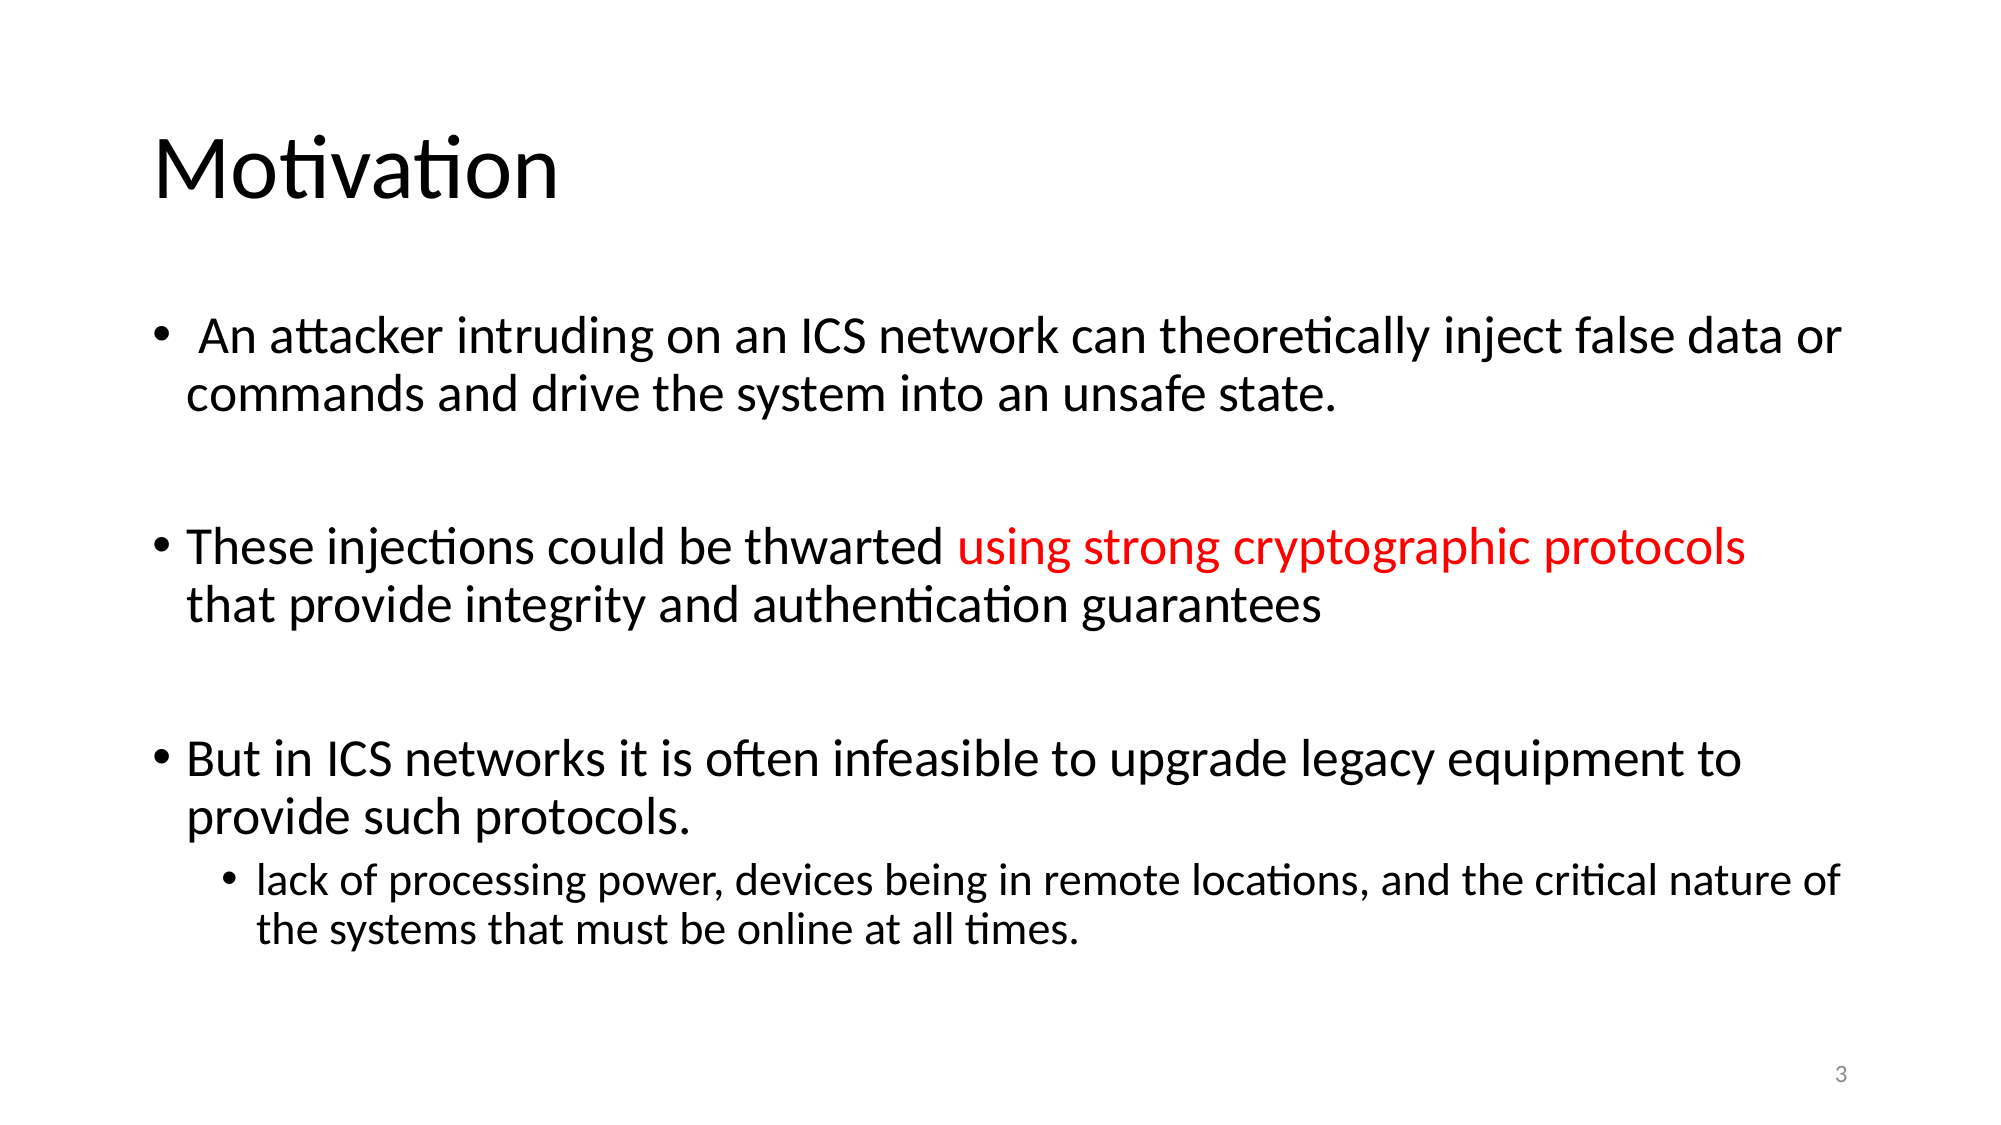

# Motivation
 An attacker intruding on an ICS network can theoretically inject false data or commands and drive the system into an unsafe state.

These injections could be thwarted using strong cryptographic protocols that provide integrity and authentication guarantees

But in ICS networks it is often infeasible to upgrade legacy equipment to provide such protocols.
lack of processing power, devices being in remote locations, and the critical nature of the systems that must be online at all times.
3